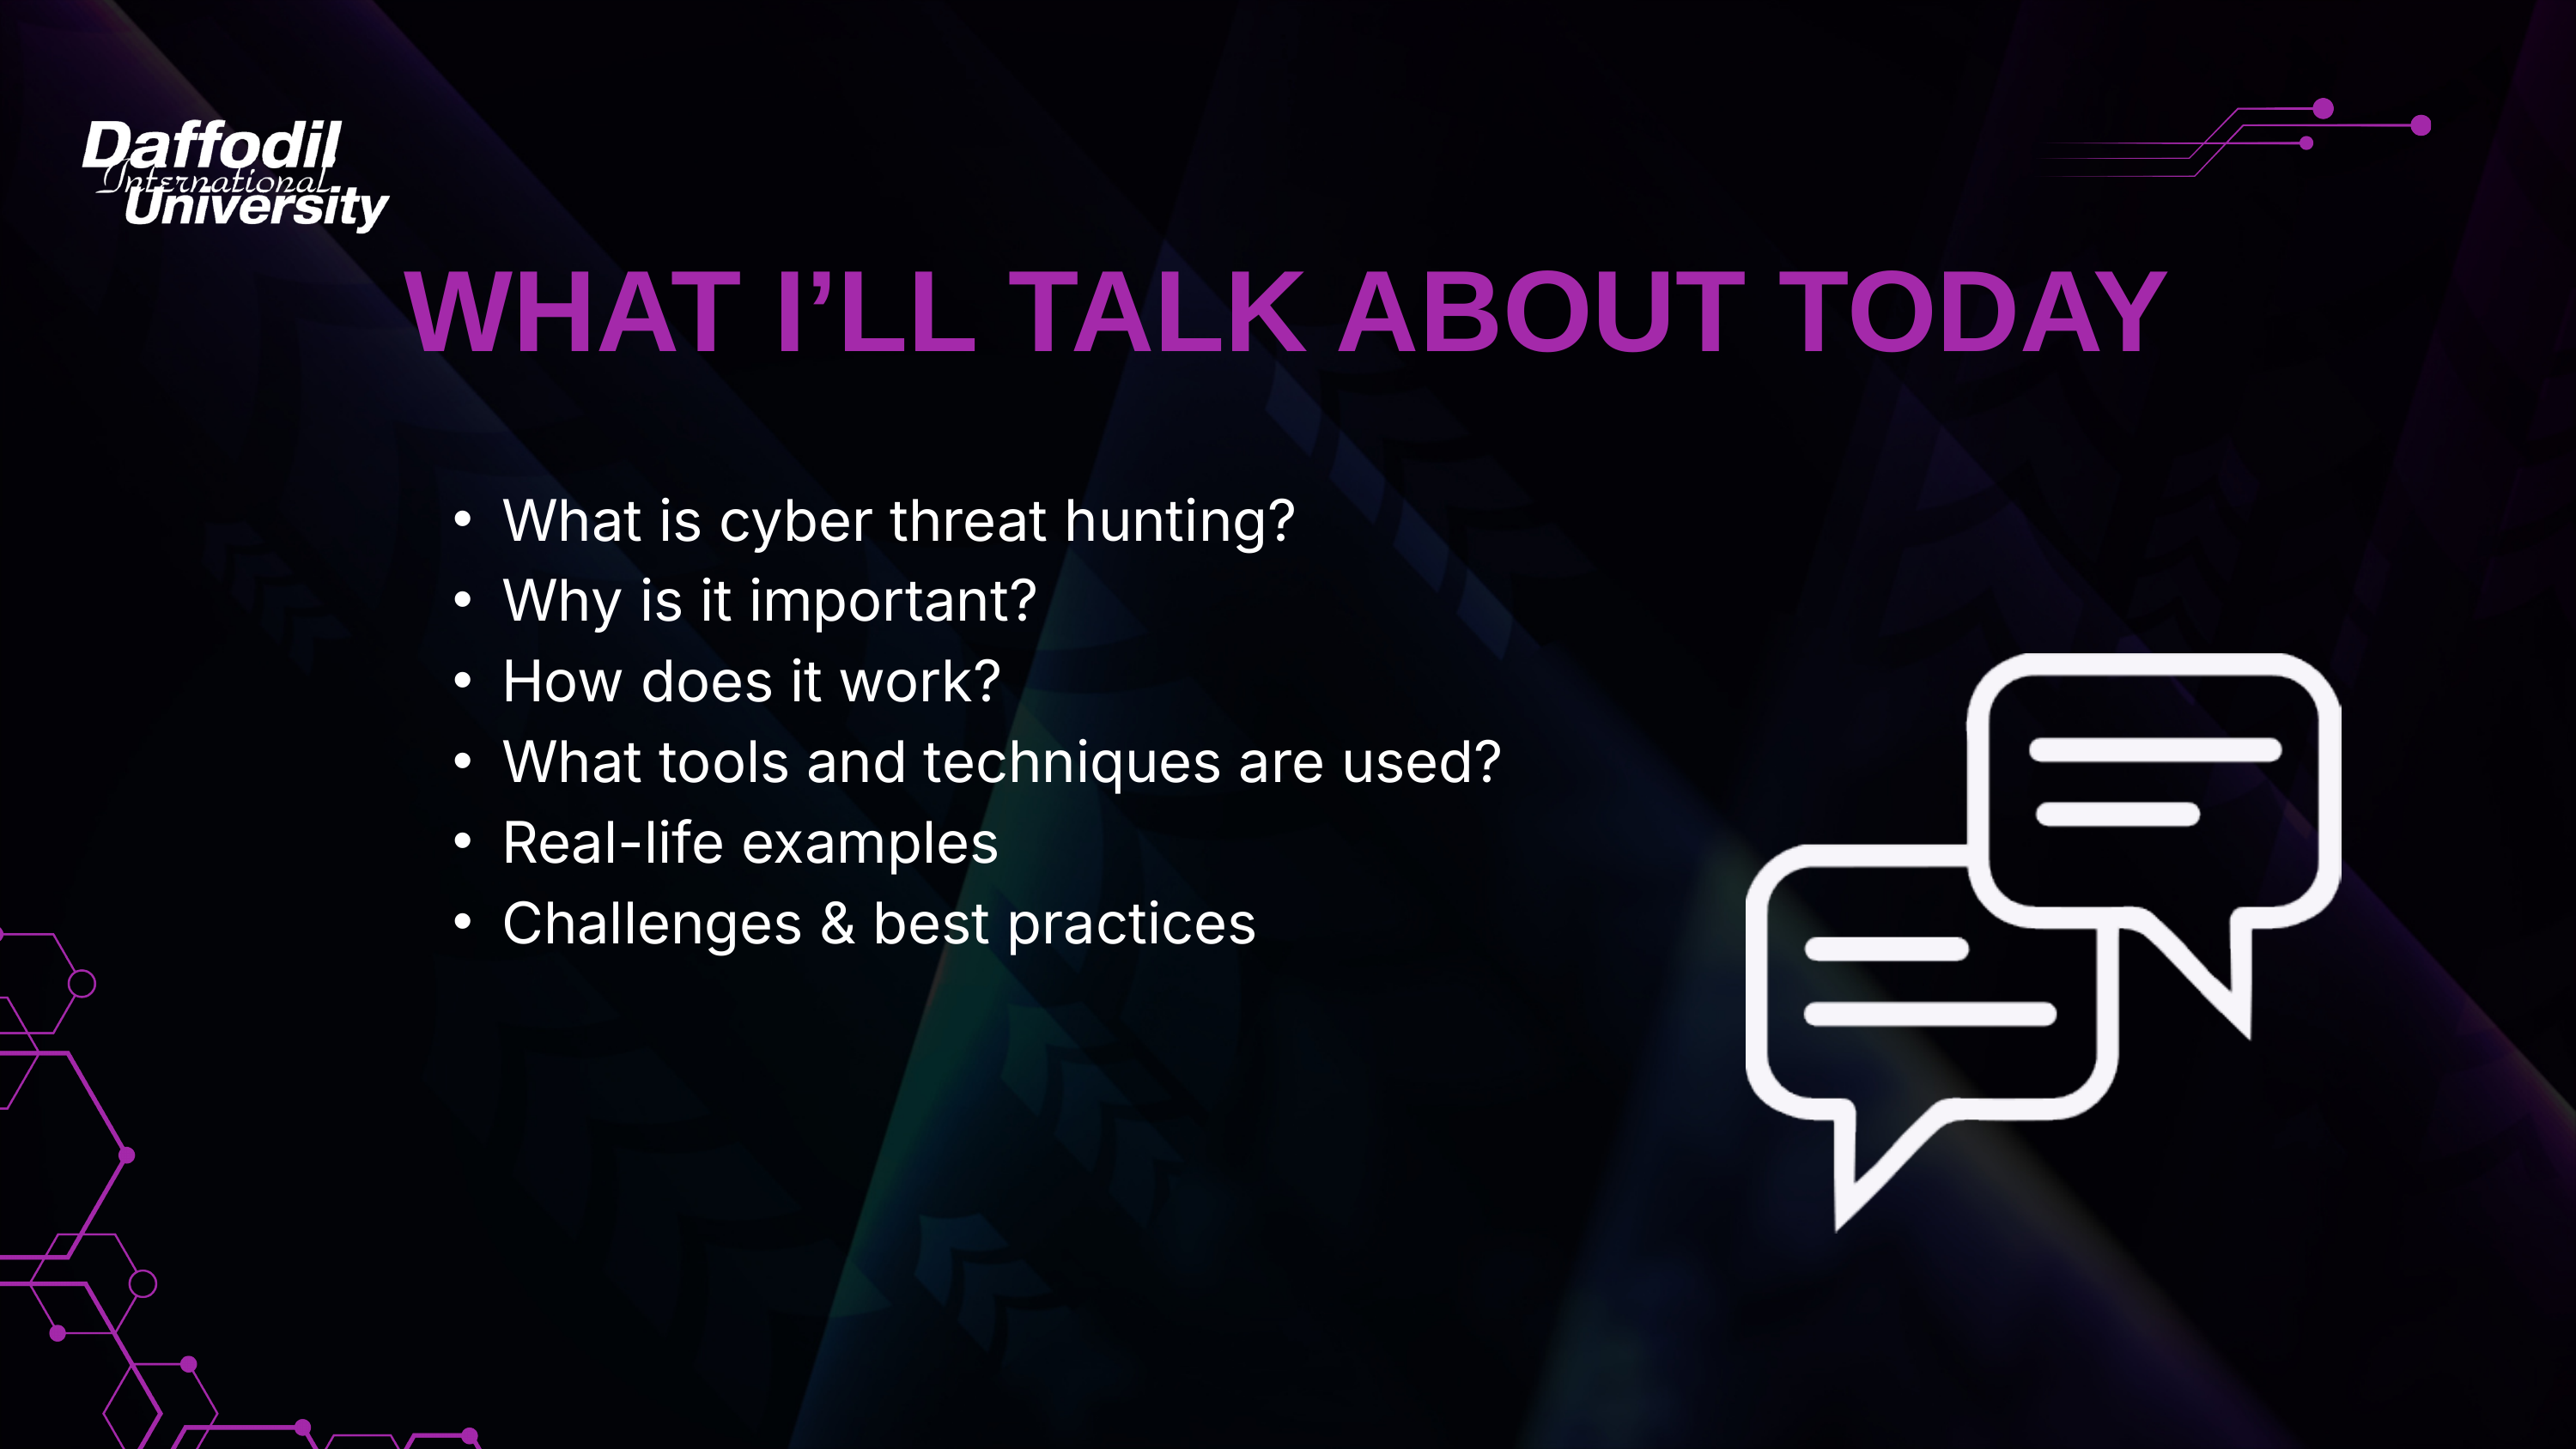

WHAT I’LL TALK ABOUT TODAY
What is cyber threat hunting?
Why is it important?
How does it work?
What tools and techniques are used?
Real-life examples
Challenges & best practices